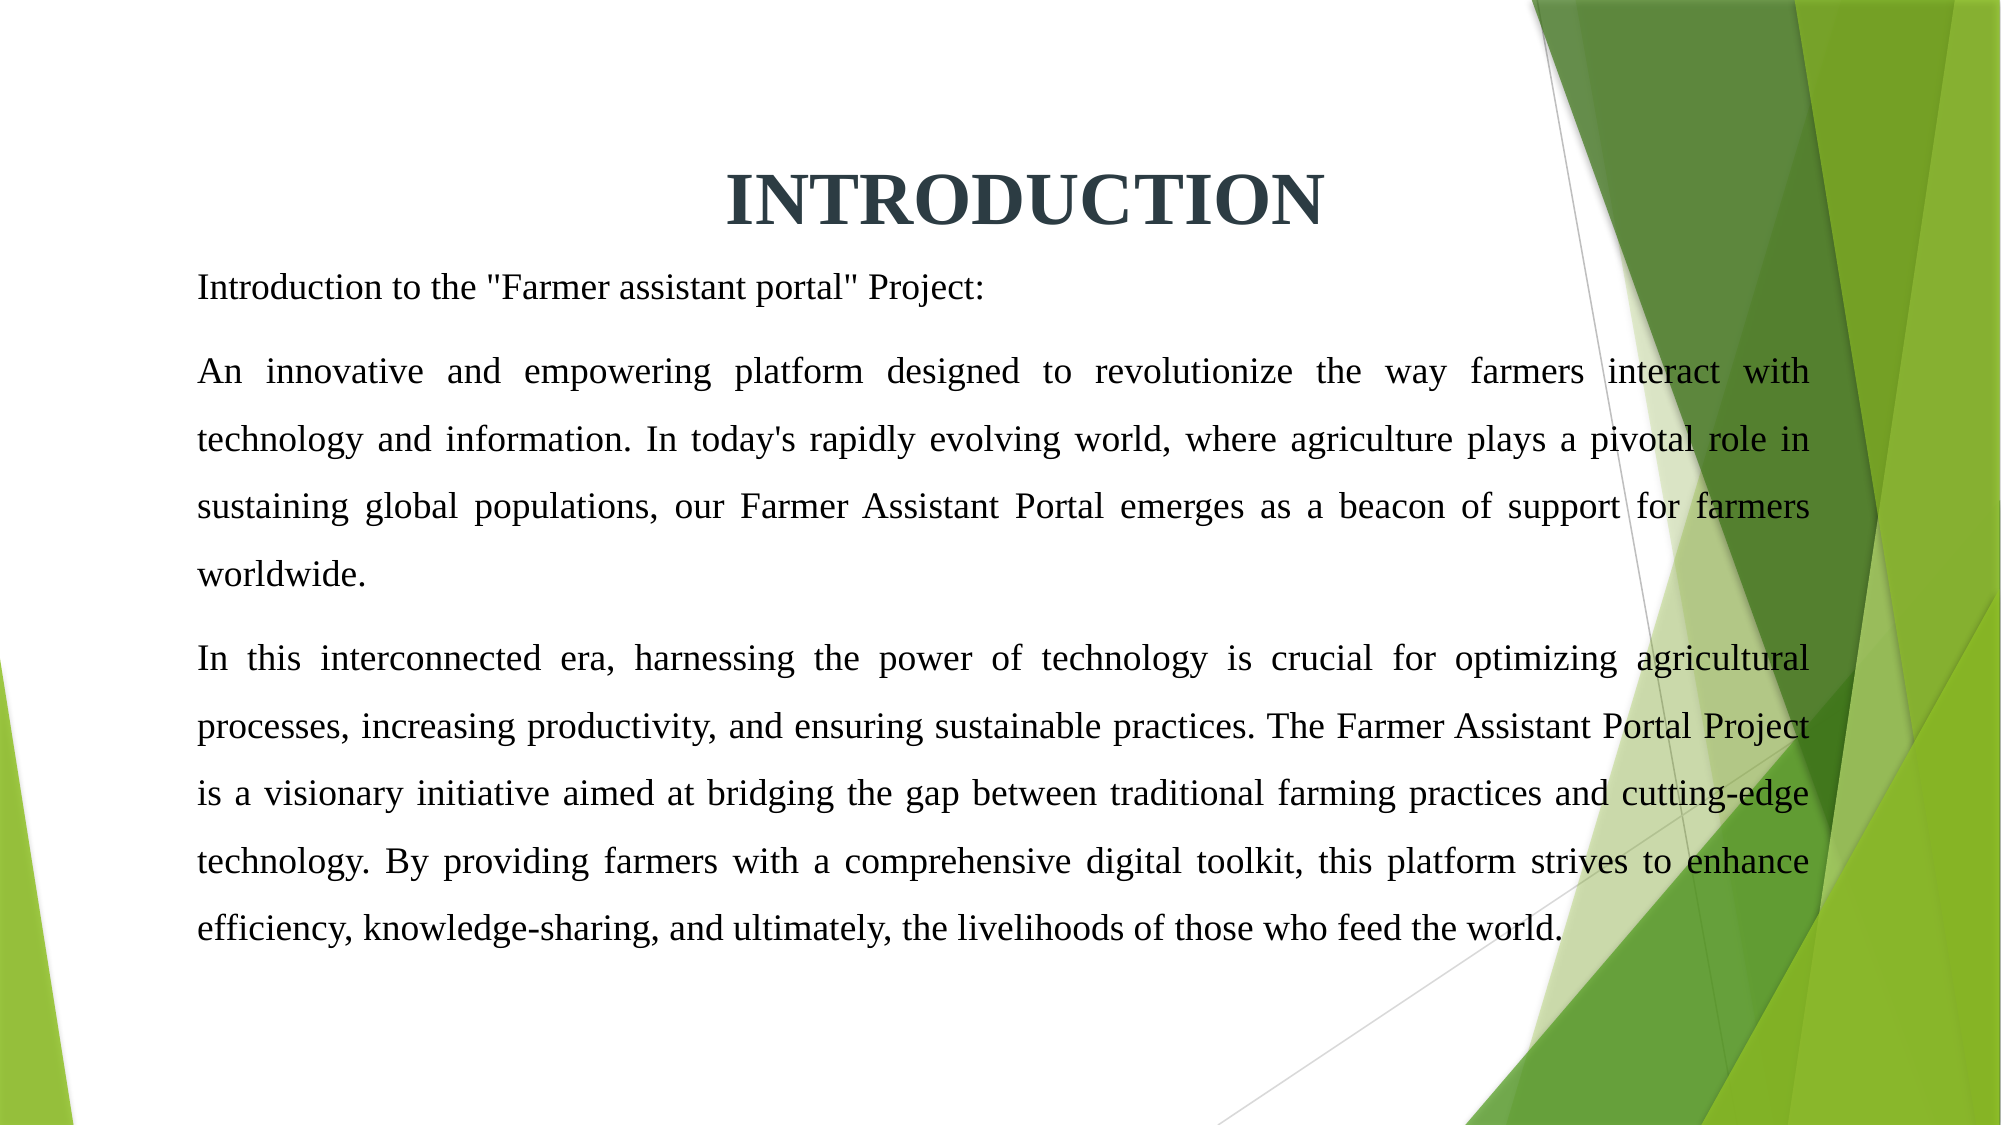

INTRODUCTION
Introduction to the "Farmer assistant portal" Project:
An innovative and empowering platform designed to revolutionize the way farmers interact with technology and information. In today's rapidly evolving world, where agriculture plays a pivotal role in sustaining global populations, our Farmer Assistant Portal emerges as a beacon of support for farmers worldwide.
In this interconnected era, harnessing the power of technology is crucial for optimizing agricultural processes, increasing productivity, and ensuring sustainable practices. The Farmer Assistant Portal Project is a visionary initiative aimed at bridging the gap between traditional farming practices and cutting-edge technology. By providing farmers with a comprehensive digital toolkit, this platform strives to enhance efficiency, knowledge-sharing, and ultimately, the livelihoods of those who feed the world.